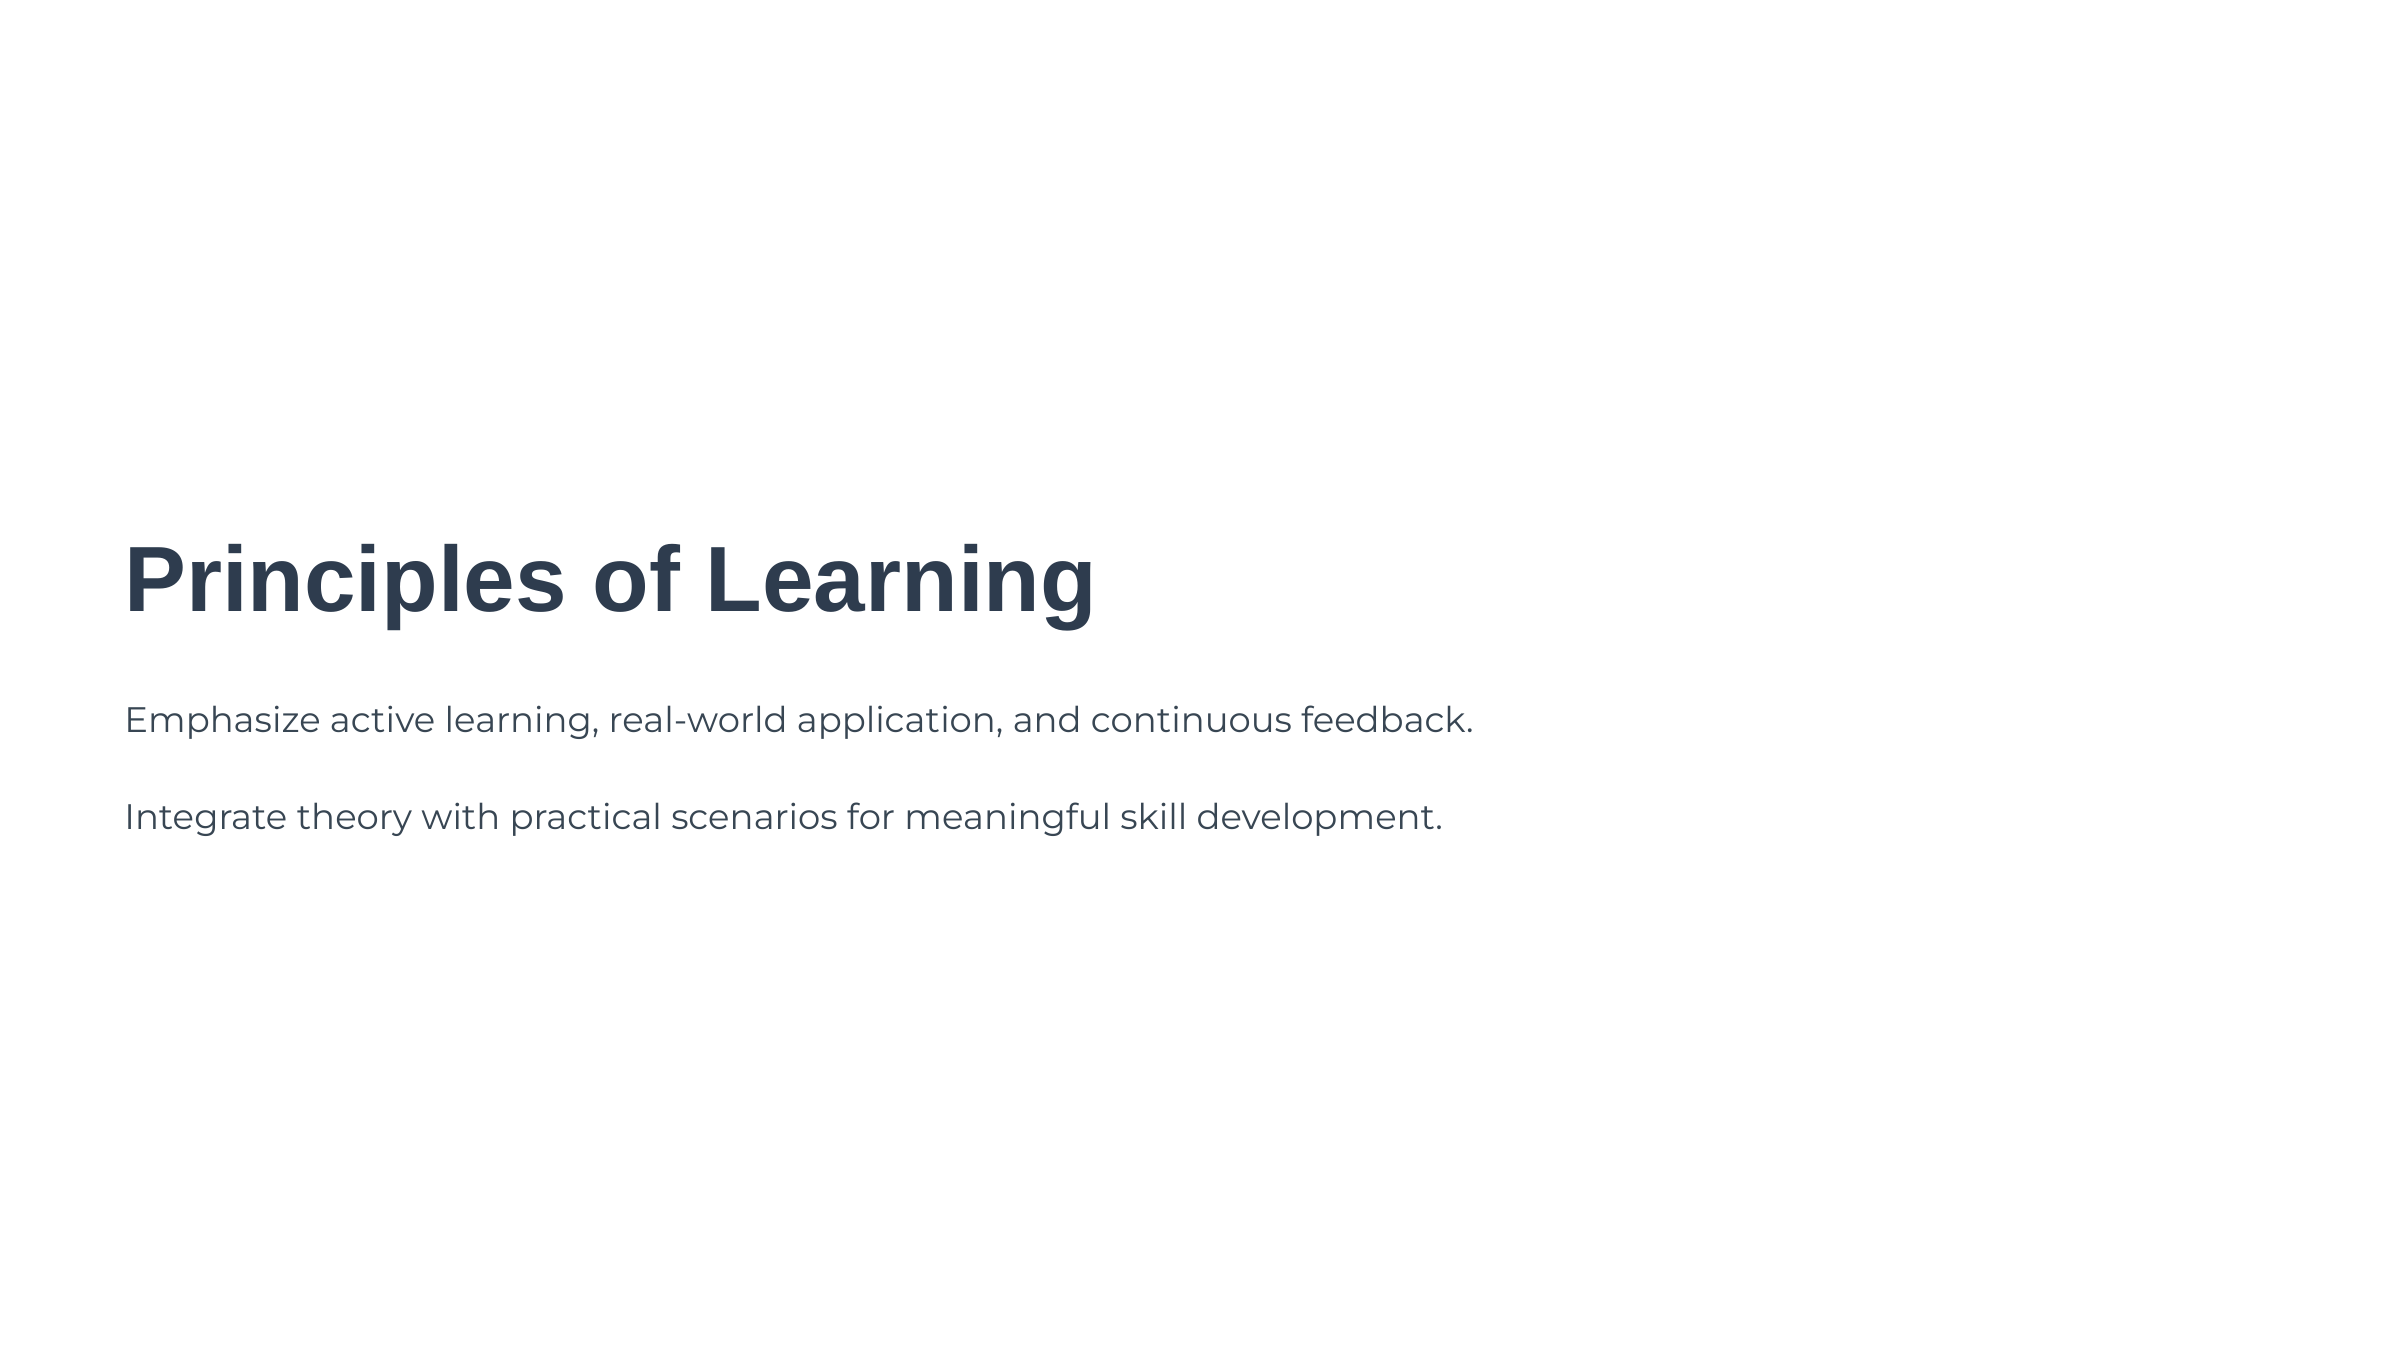

Principles of Learning
Emphasize active learning, real-world application, and continuous feedback.
Integrate theory with practical scenarios for meaningful skill development.